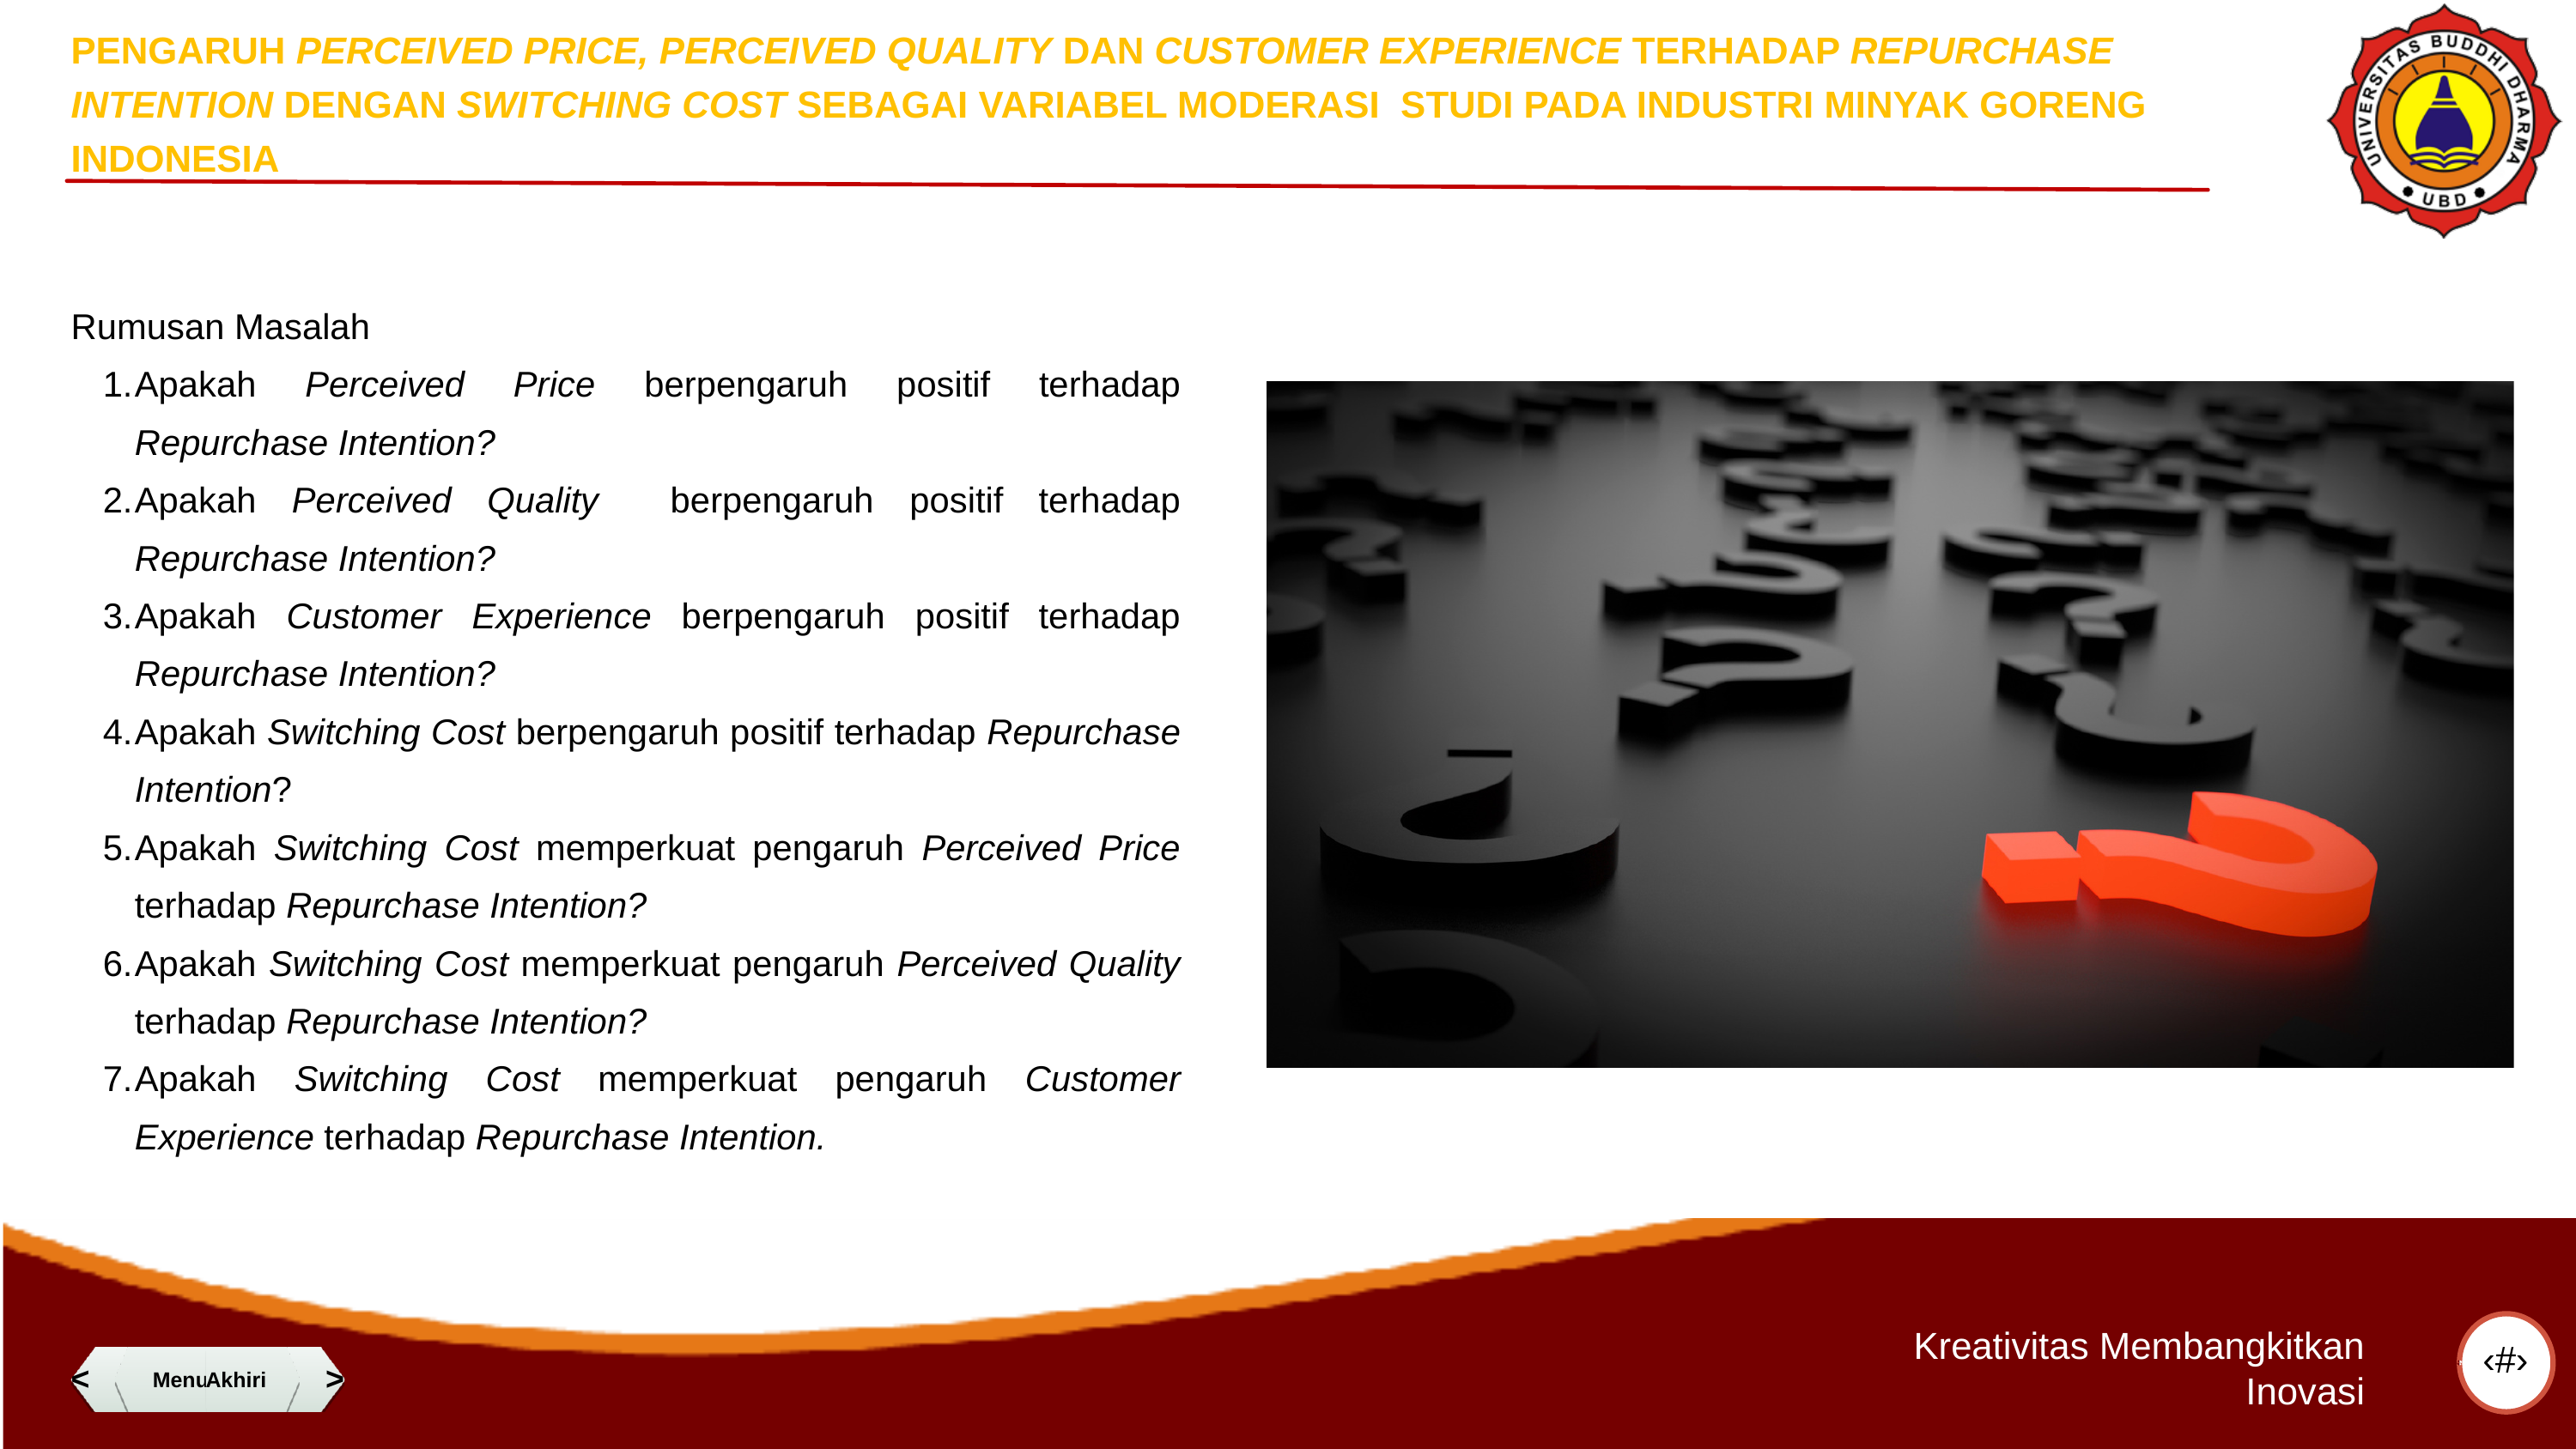

PENGARUH PERCEIVED PRICE, PERCEIVED QUALITY DAN CUSTOMER EXPERIENCE TERHADAP REPURCHASE INTENTION DENGAN SWITCHING COST SEBAGAI VARIABEL MODERASI  STUDI PADA INDUSTRI MINYAK GORENG INDONESIA

Rumusan Masalah
Apakah Perceived Price berpengaruh positif terhadap Repurchase Intention?
Apakah Perceived Quality  berpengaruh positif terhadap Repurchase Intention?
Apakah Customer Experience berpengaruh positif terhadap Repurchase Intention?
Apakah Switching Cost berpengaruh positif terhadap Repurchase Intention?
Apakah Switching Cost memperkuat pengaruh Perceived Price terhadap Repurchase Intention?
Apakah Switching Cost memperkuat pengaruh Perceived Quality terhadap Repurchase Intention?
Apakah Switching Cost memperkuat pengaruh Customer Experience terhadap Repurchase Intention.

‹#›

Kreativitas Membangkitkan Inovasi

<

@adt_lotus

Menu

Akhiri

>